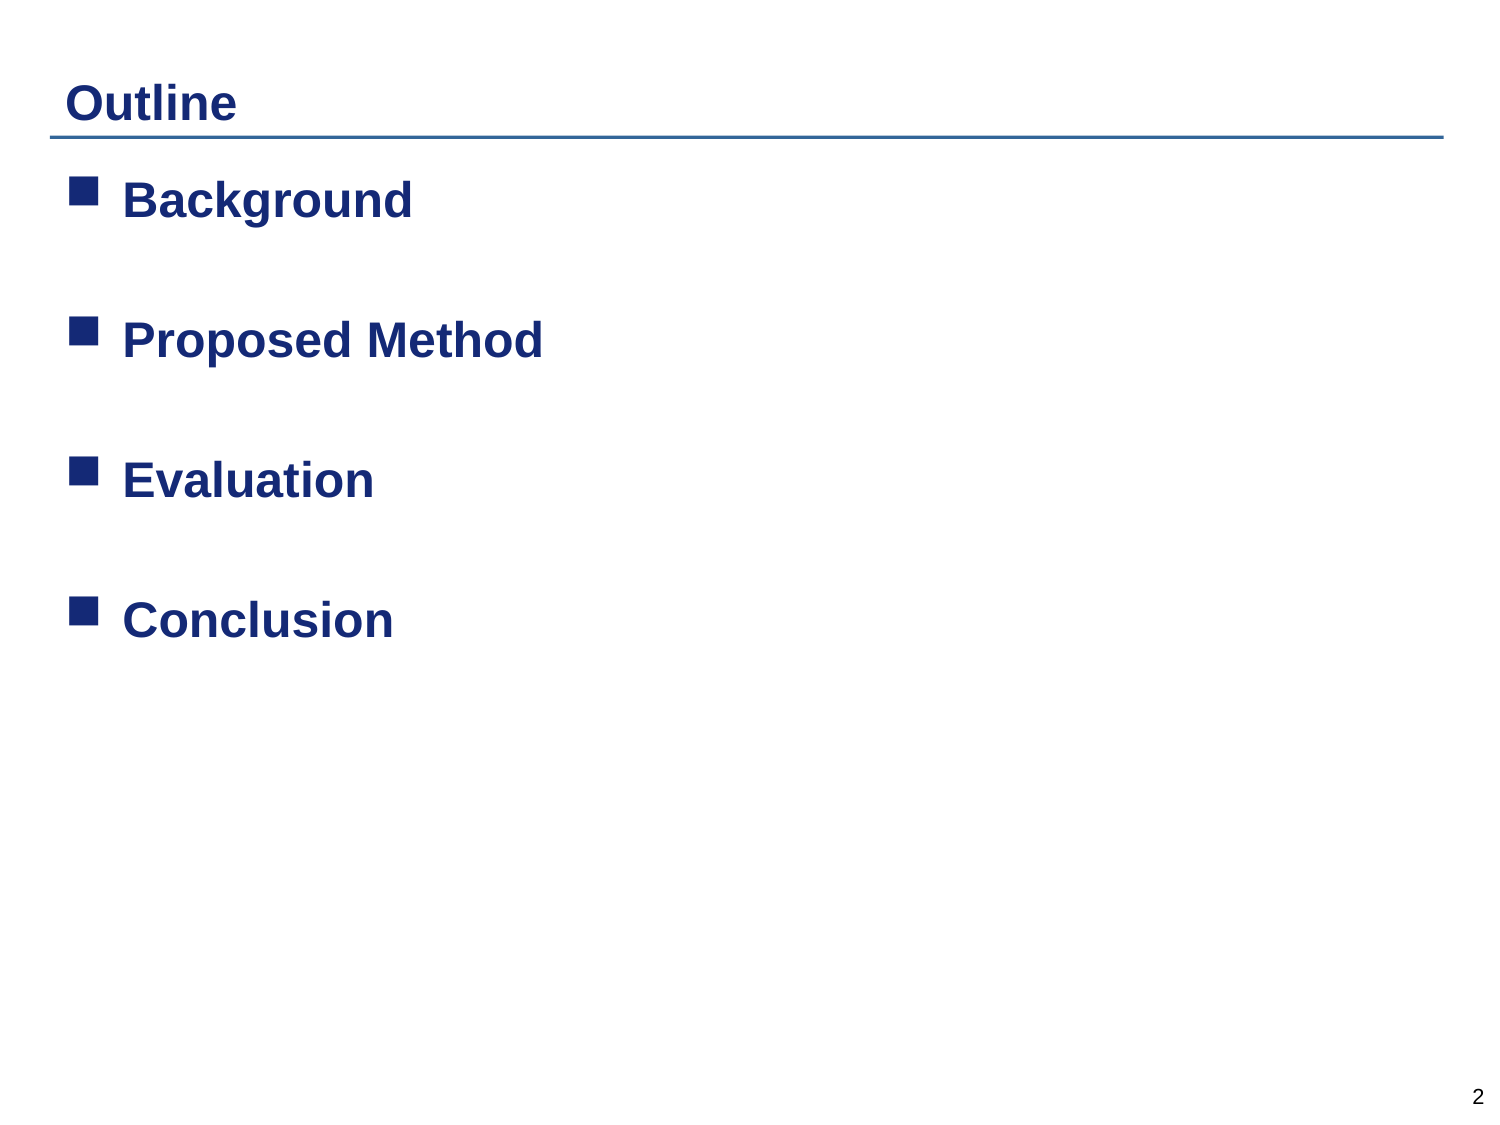

# Outline
 Background

 Proposed Method

 Evaluation

 Conclusion
2